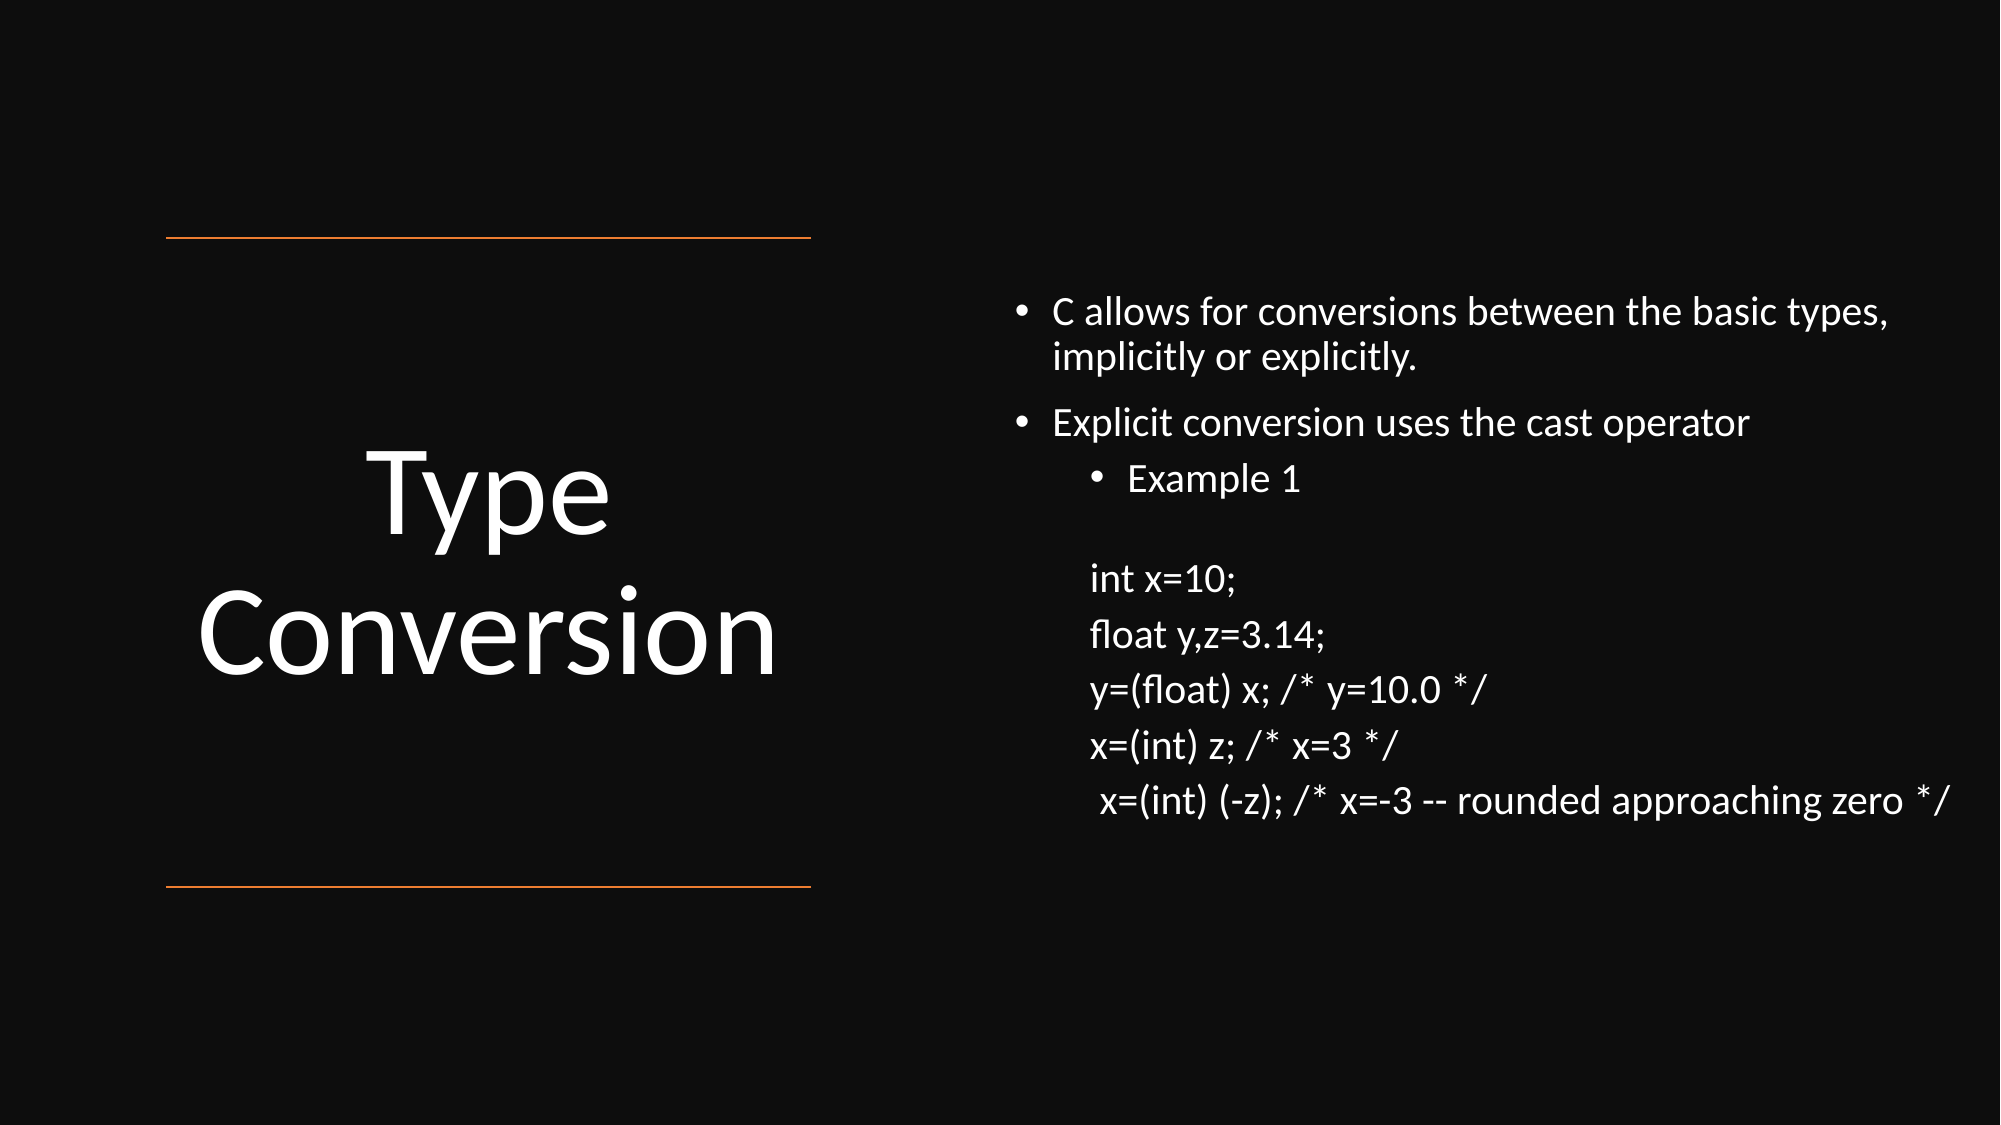

C allows for conversions between the basic types, implicitly or explicitly.
Explicit conversion uses the cast operator
Example 1
int x=10;
float y,z=3.14;
y=(float) x; /* y=10.0 */
x=(int) z; /* x=3 */
 x=(int) (-z); /* x=-3 -- rounded approaching zero */
# Type Conversion